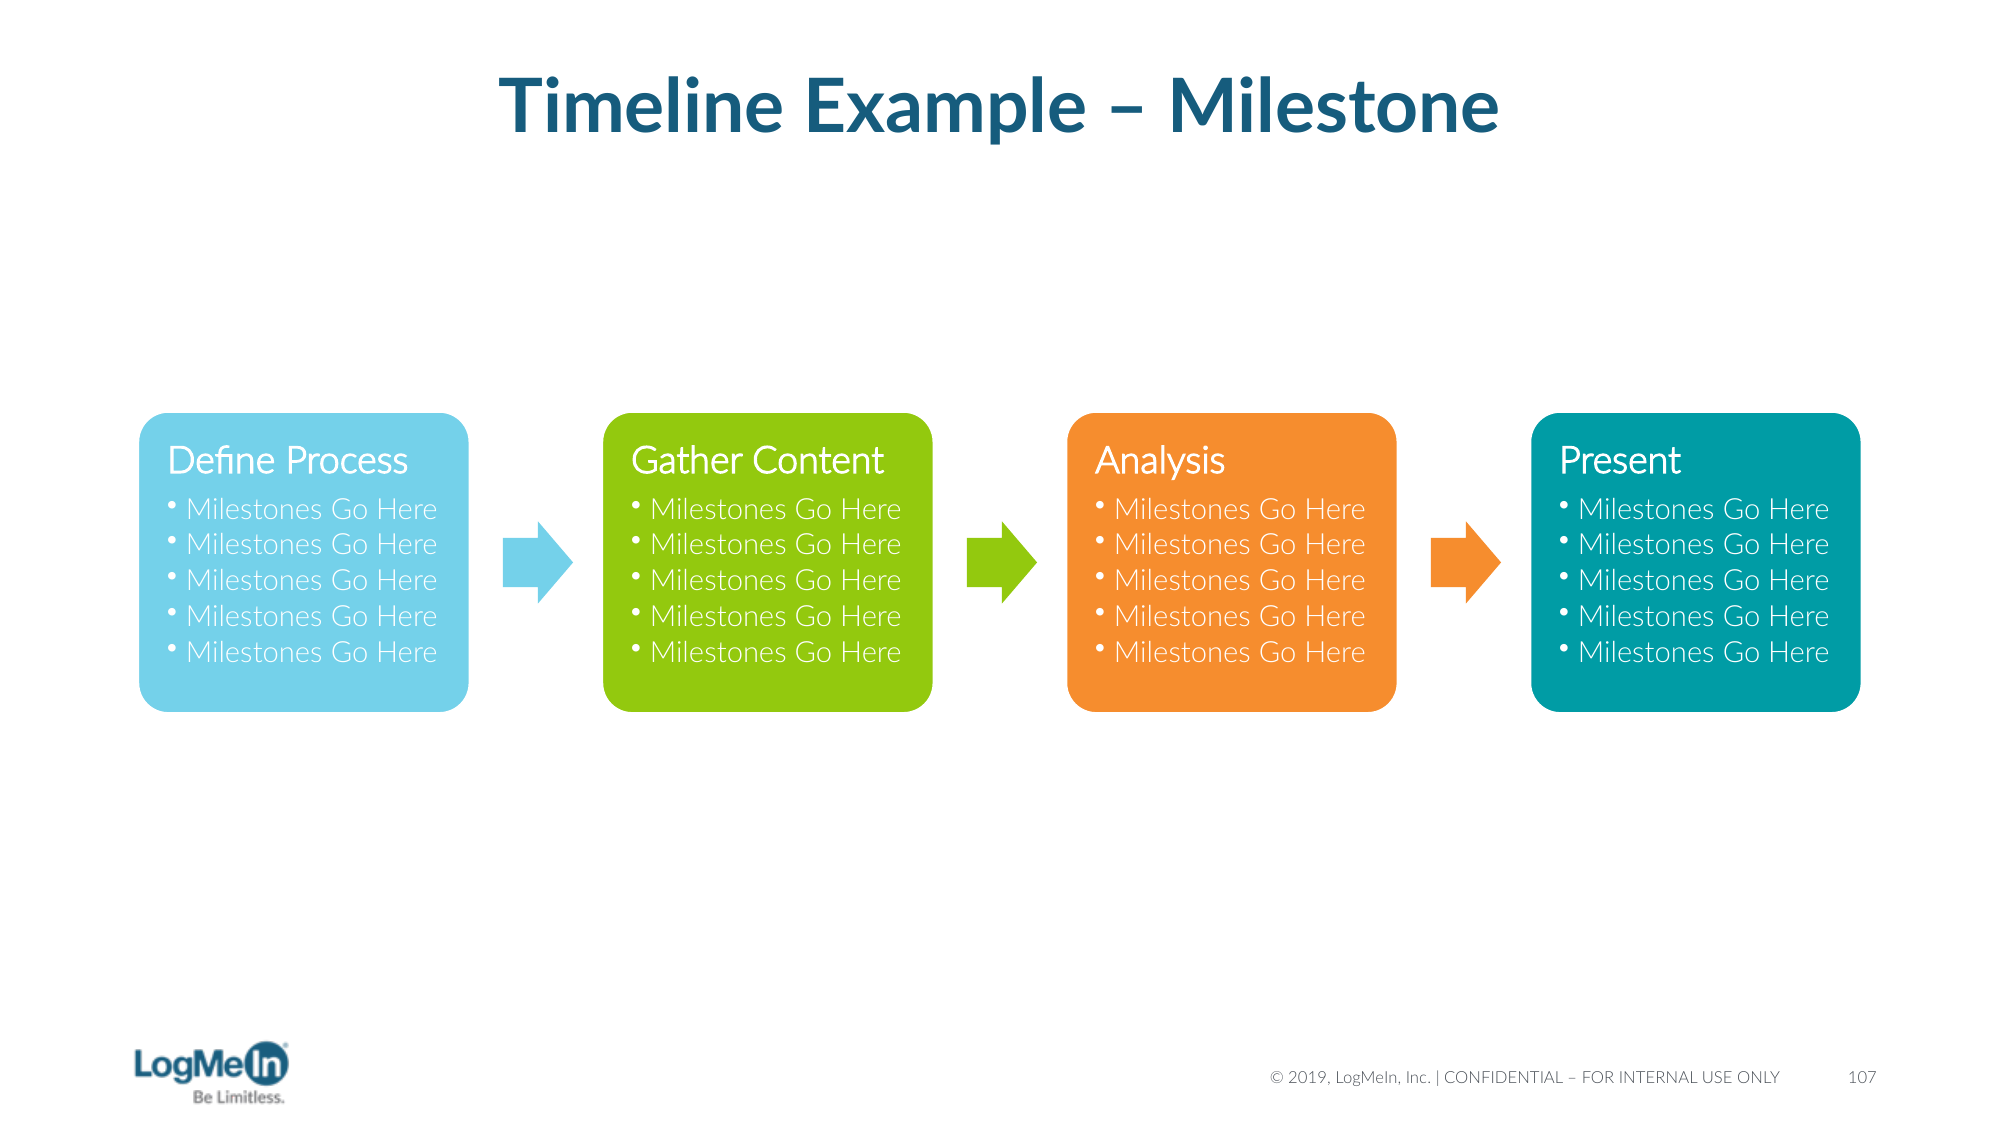

# Timeline Example – Milestone
Define Process
Milestones Go Here
Milestones Go Here
Milestones Go Here
Milestones Go Here
Milestones Go Here

Gather Content
Milestones Go Here
Milestones Go Here
Milestones Go Here
Milestones Go Here
Milestones Go Here

Analysis
Milestones Go Here
Milestones Go Here
Milestones Go Here
Milestones Go Here
Milestones Go Here

Present
Milestones Go Here
Milestones Go Here
Milestones Go Here
Milestones Go Here
Milestones Go Here